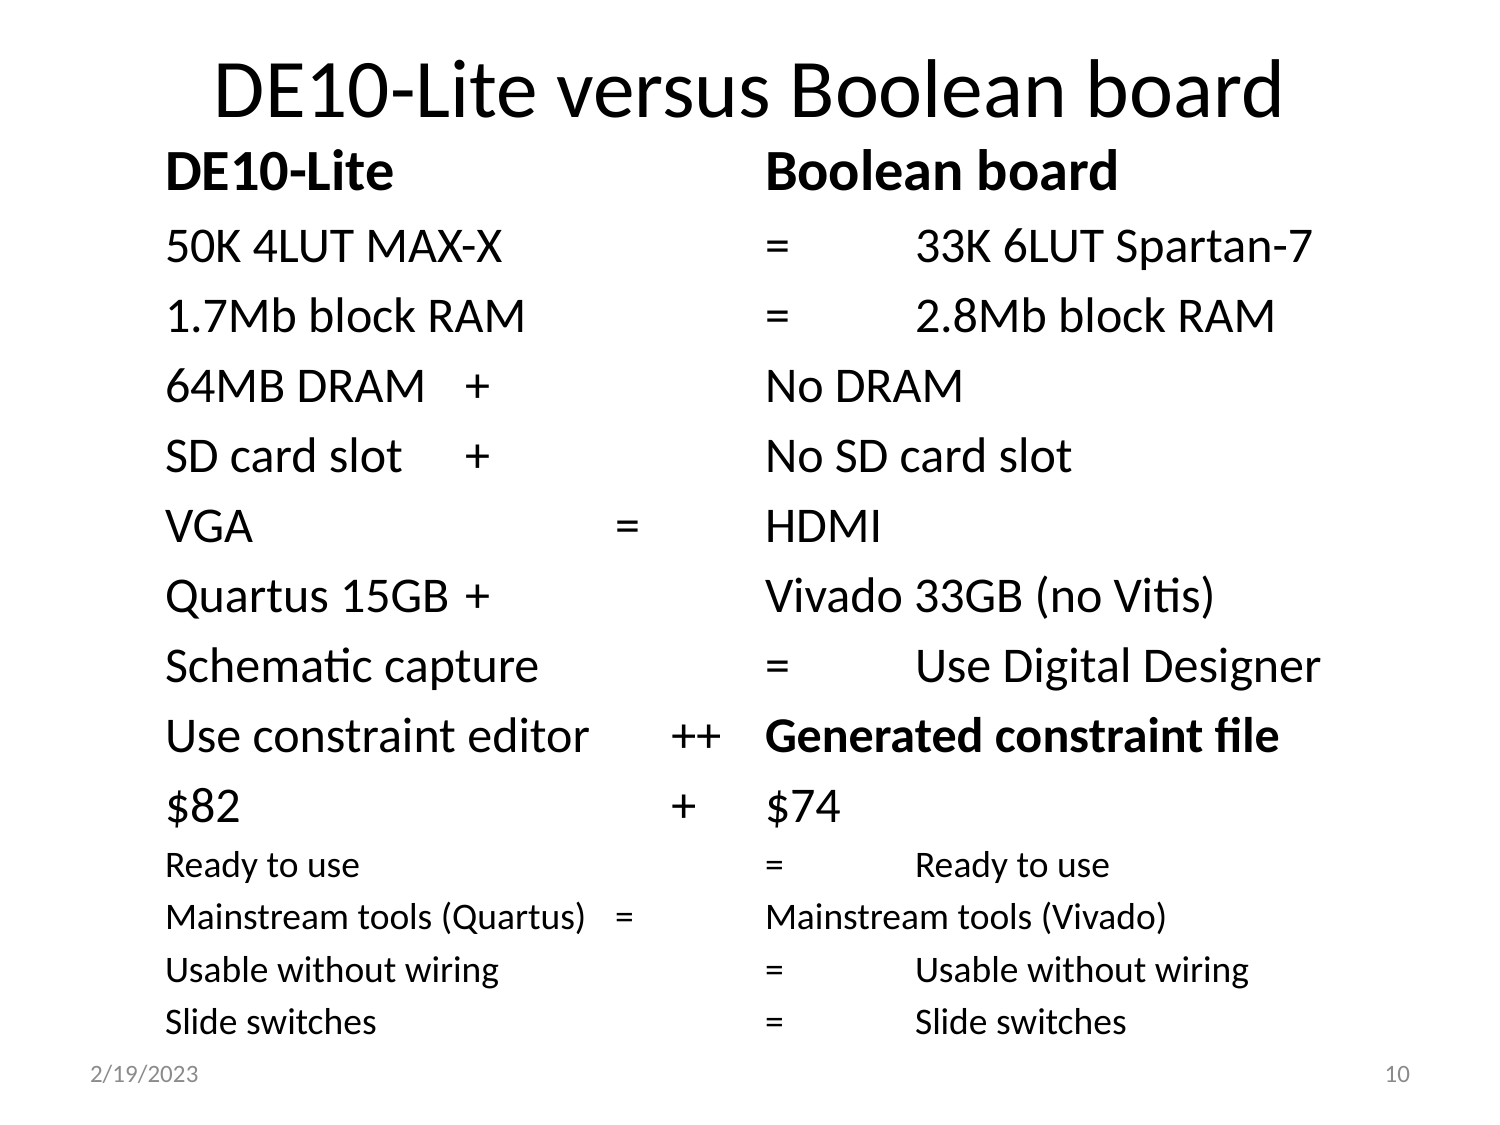

# DE10-Lite versus Boolean board
DE10-Lite			Boolean board
50K 4LUT MAX-X		=	33K 6LUT Spartan-7
1.7Mb block RAM		=	2.8Mb block RAM
64MB DRAM	+	     	No DRAM
SD card slot	+	     	No SD card slot
VGA			=	HDMI
Quartus 15GB	+	     	Vivado 33GB (no Vitis)
Schematic capture		=	Use Digital Designer
Use constraint editor	     ++	Generated constraint file
$82 			     +	$74
Ready to use 			=	Ready to use
Mainstream tools (Quartus)	=	Mainstream tools (Vivado)
Usable without wiring 		=	Usable without wiring
Slide switches 			=	Slide switches

2/19/2023
10